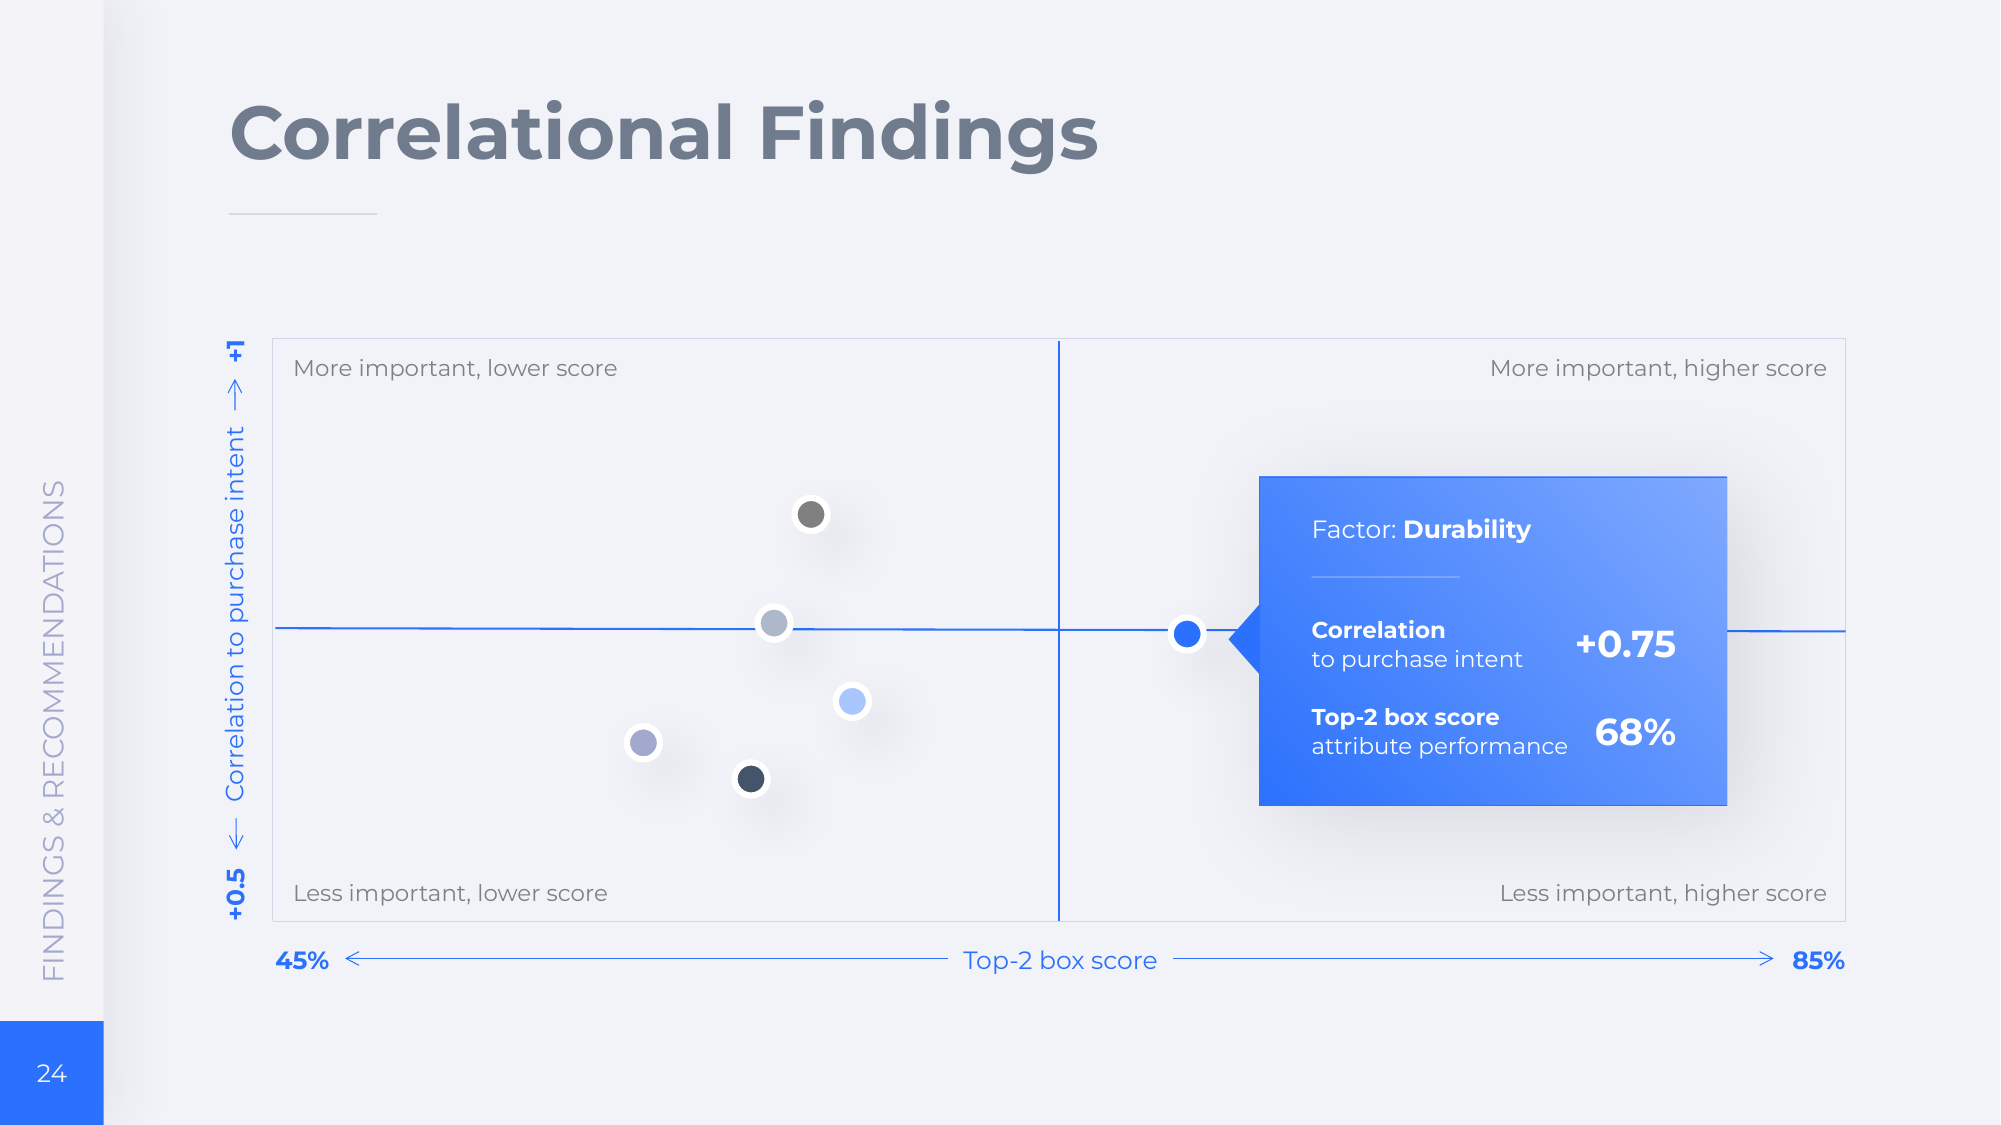

Correlational Findings
More important, lower score
More important, higher score
+1
Correlation to purchase intent
+0.5

Factor: Durability

Correlation

+0.75
to purchase intent
FINDINGS & RECOMMENDATIONS

Top-2 box score
68%

attribute performance

Less important, lower score
Less important, higher score
45%
Top-2 box score
85%

24